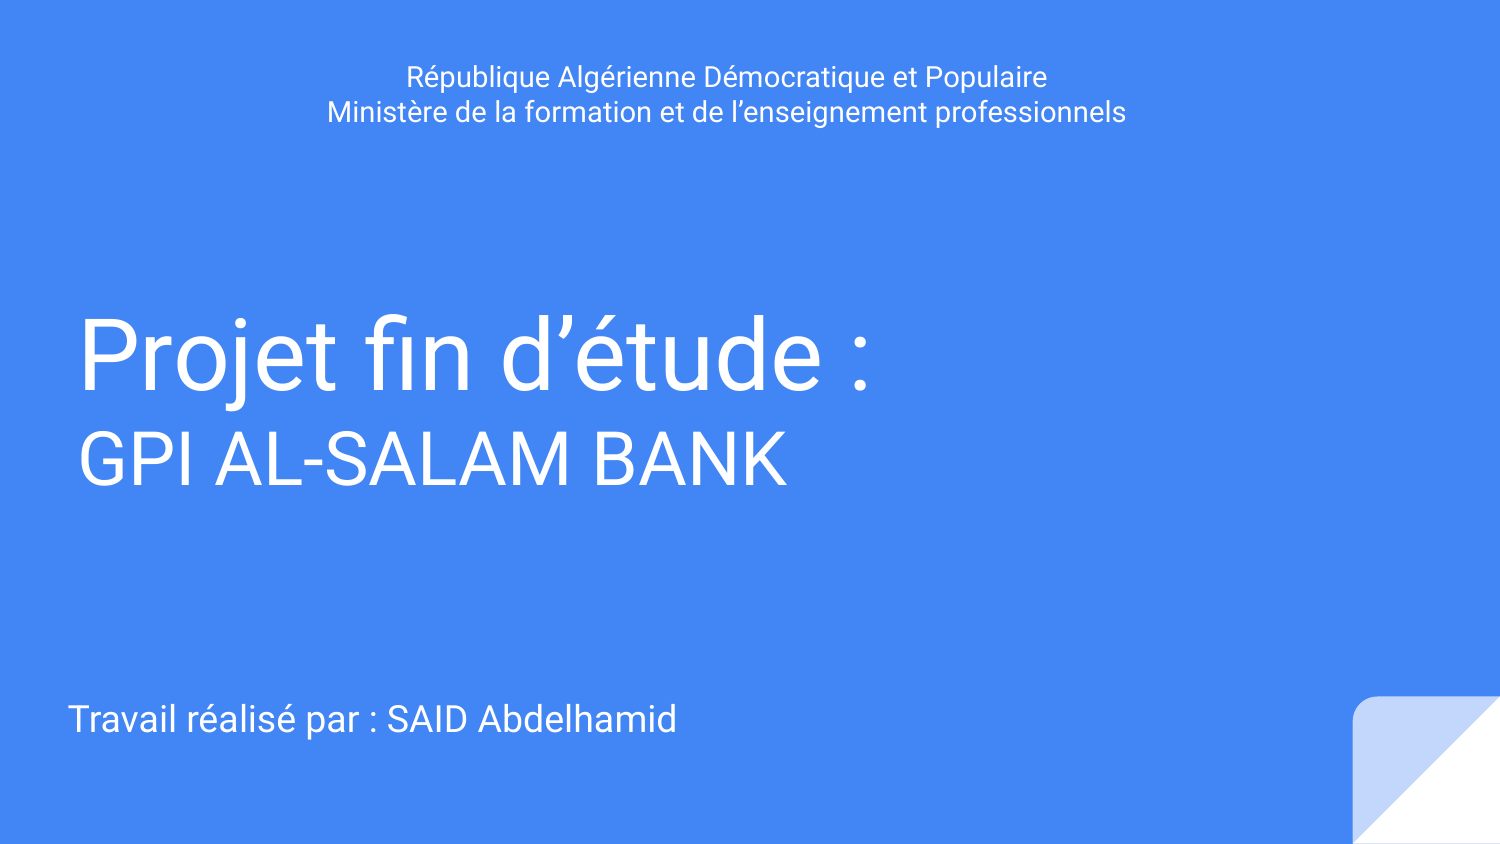

République Algérienne Démocratique et Populaire
Ministère de la formation et de l’enseignement professionnels

# Projet fin d’étude :
GPI AL-SALAM BANK
Travail réalisé par : SAID Abdelhamid